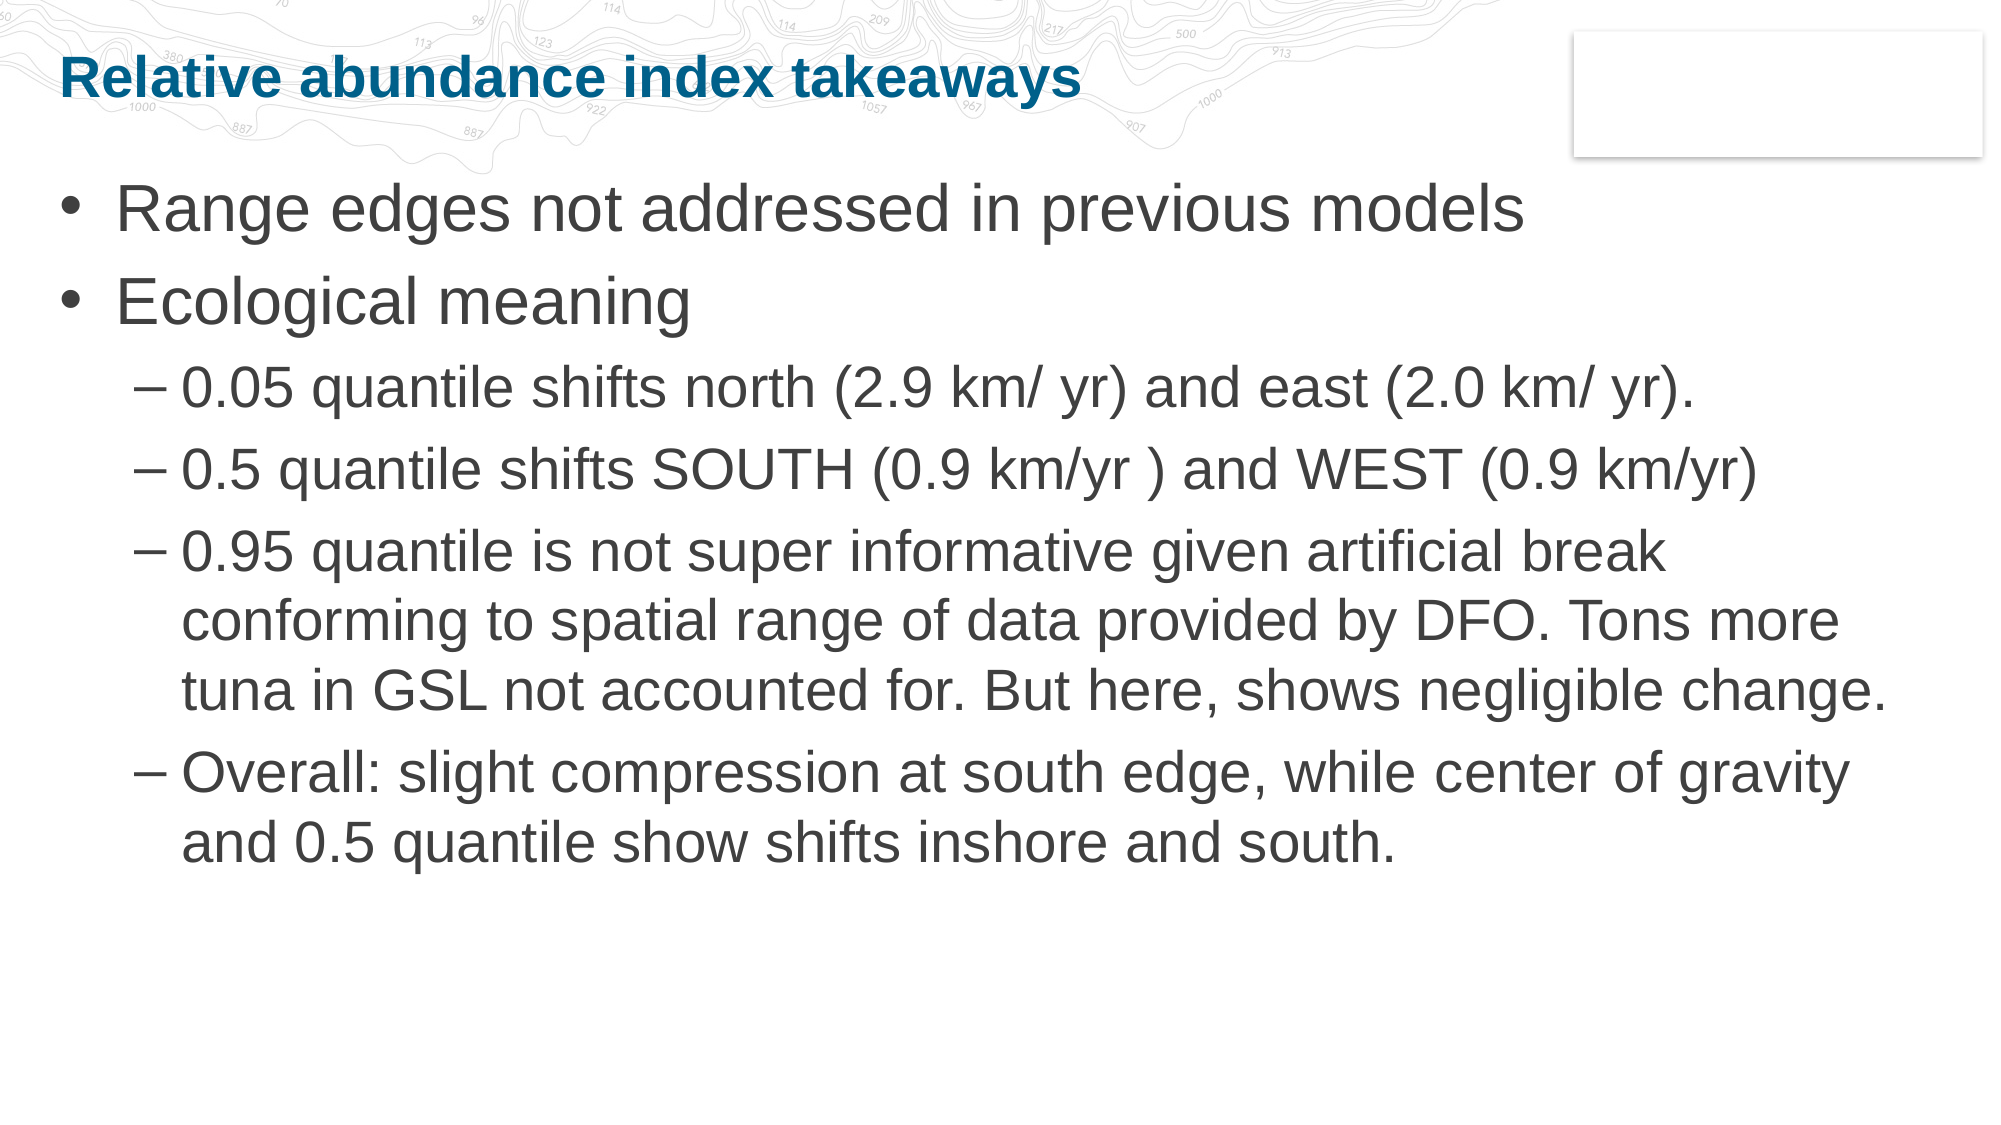

# Relative abundance index takeaways

Range edges not addressed in previous models
Ecological meaning
0.05 quantile shifts north (2.9 km/ yr) and east (2.0 km/ yr).
0.5 quantile shifts SOUTH (0.9 km/yr ) and WEST (0.9 km/yr)
0.95 quantile is not super informative given artificial break conforming to spatial range of data provided by DFO. Tons more tuna in GSL not accounted for. But here, shows negligible change.
Overall: slight compression at south edge, while center of gravity and 0.5 quantile show shifts inshore and south.